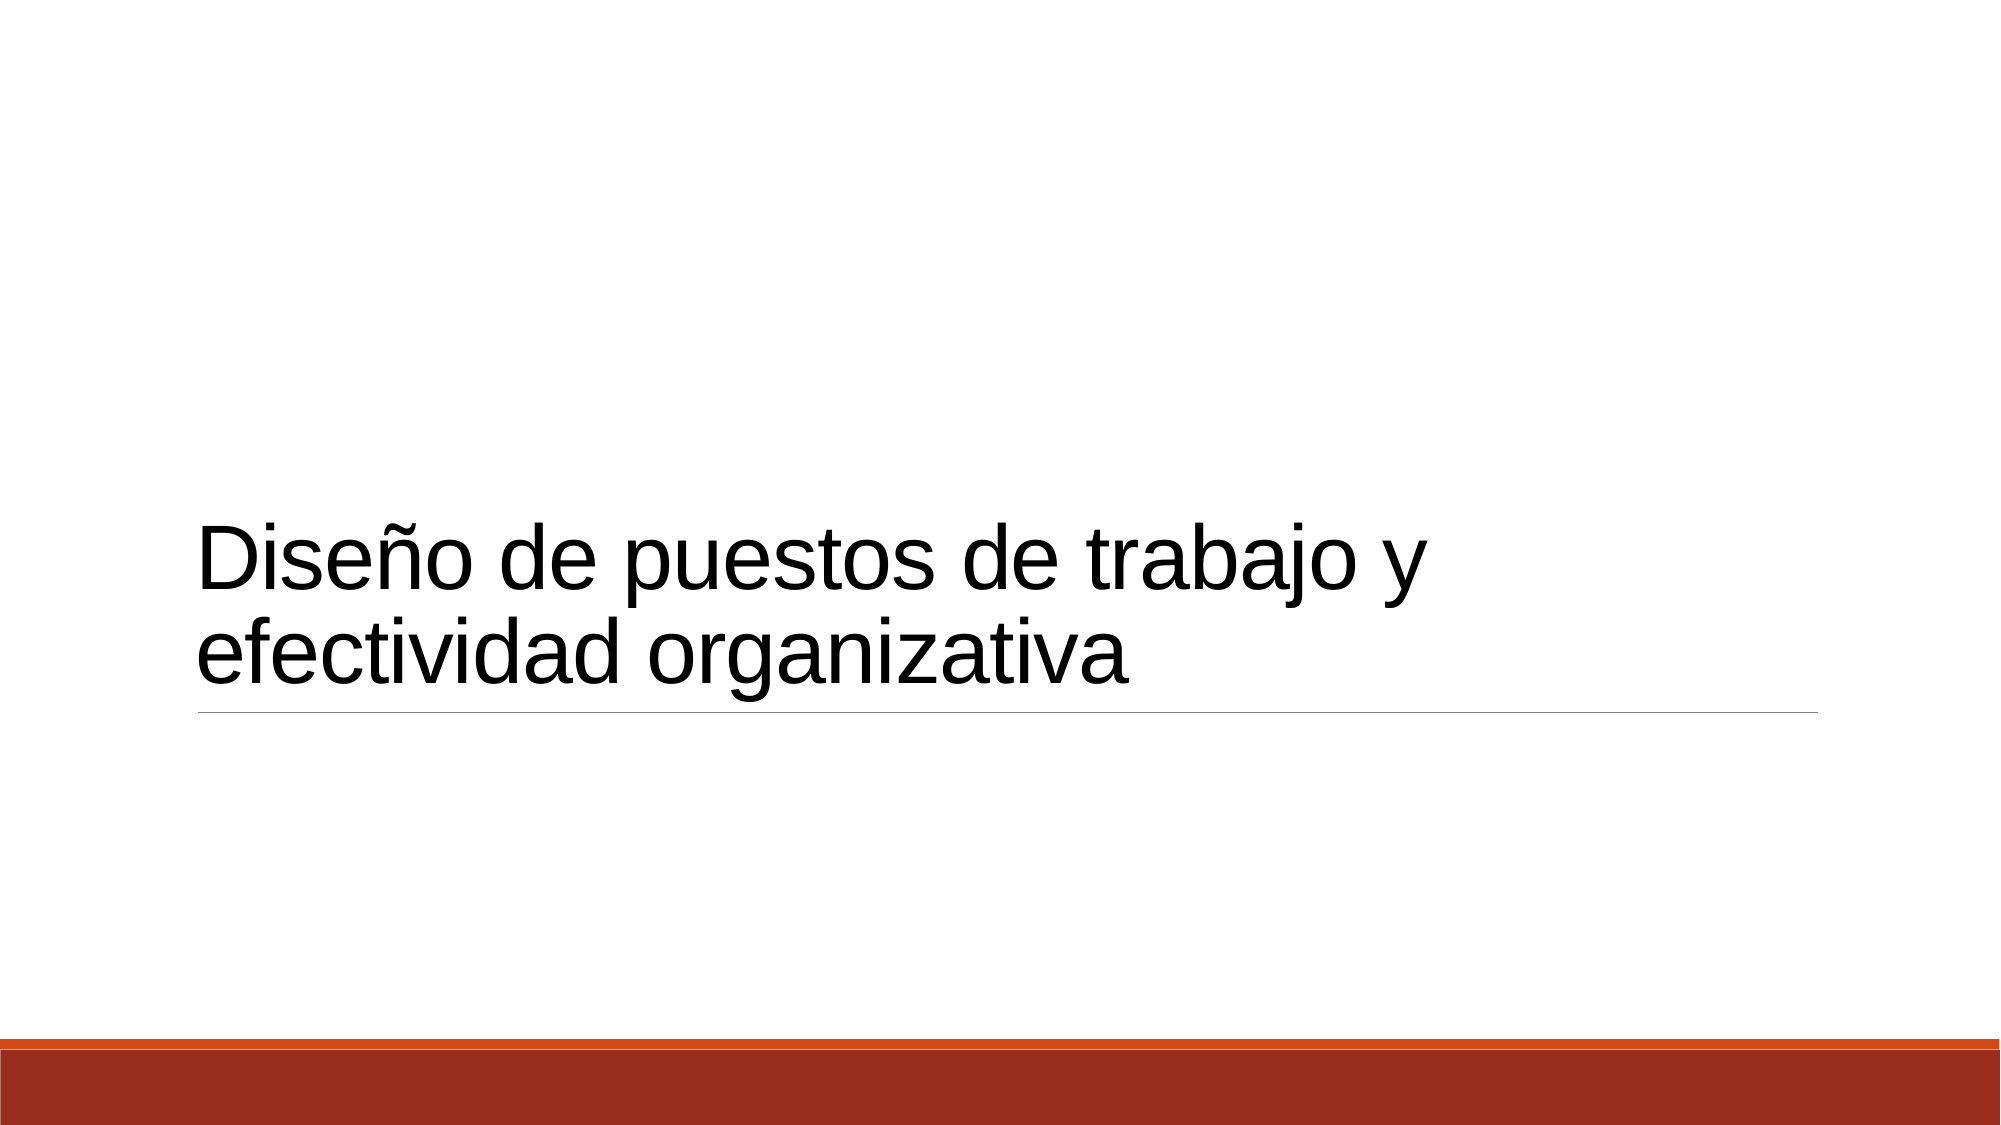

# Diseño de puestos de trabajo y efectividad organizativa